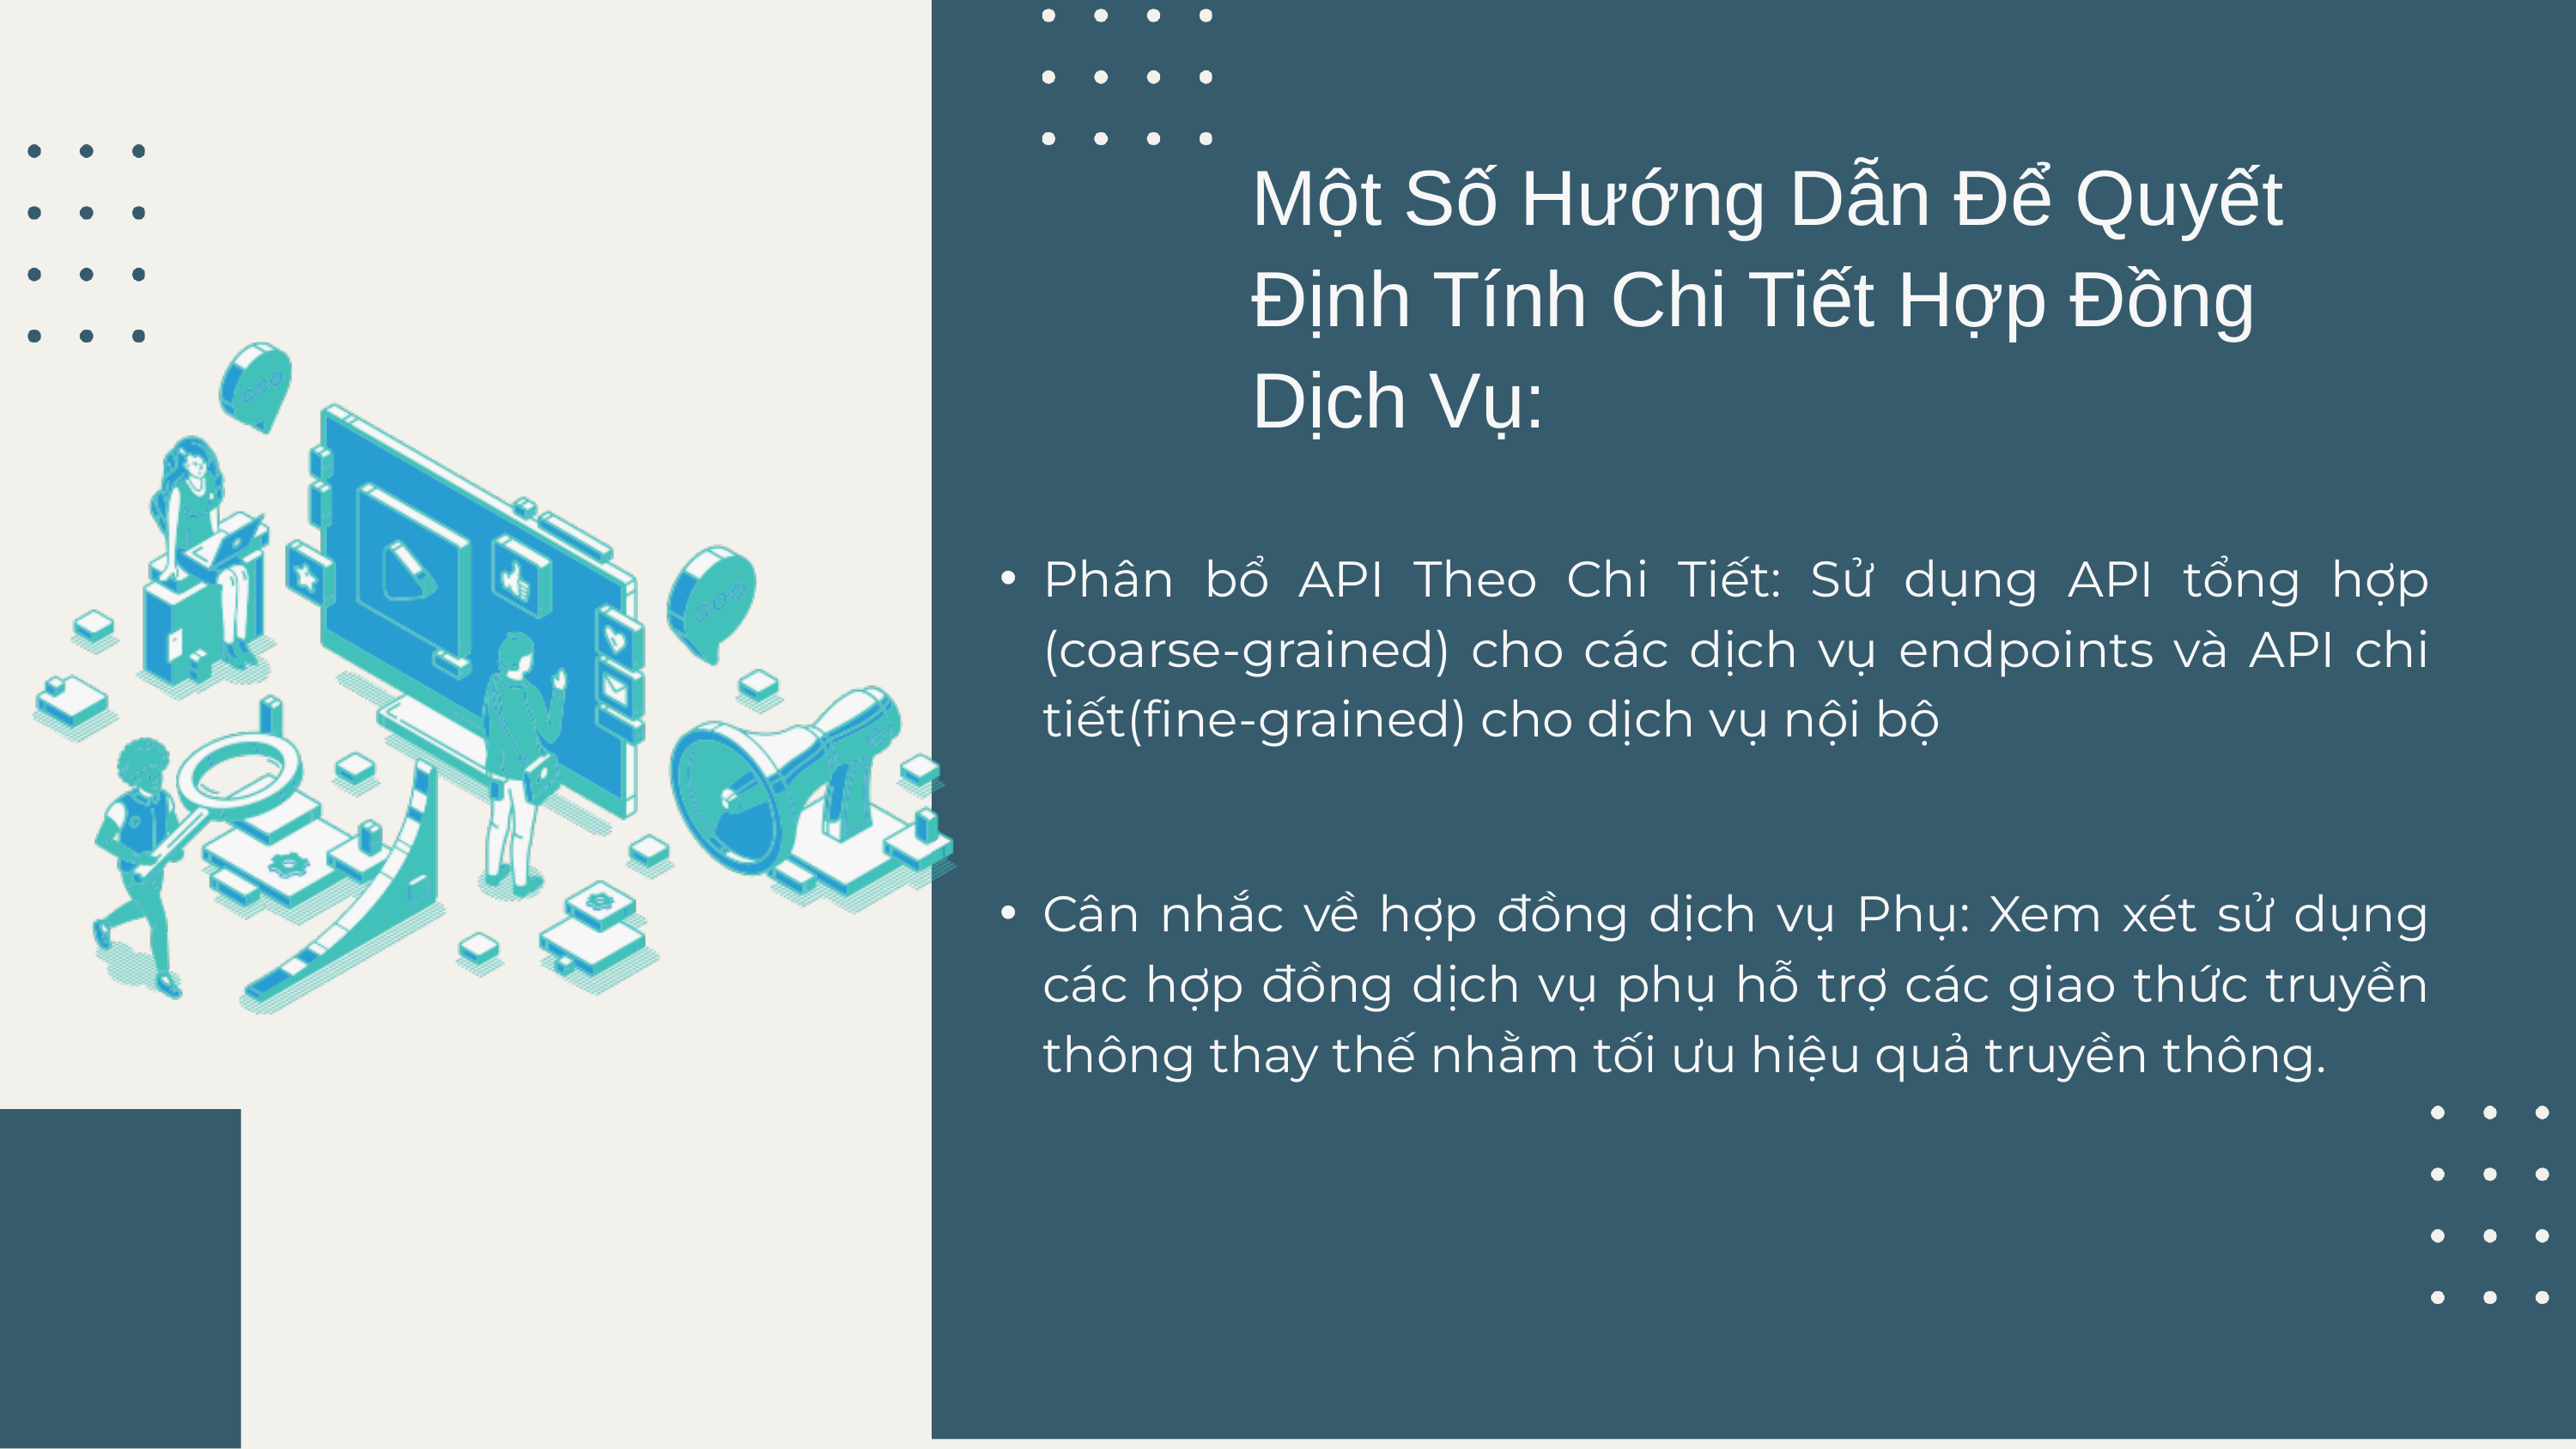

Một Số Hướng Dẫn Để Quyết Định Tính Chi Tiết Hợp Đồng Dịch Vụ:

Phân bổ API Theo Chi Tiết: Sử dụng API tổng hợp (coarse-grained) cho các dịch vụ endpoints và API chi tiết(fine-grained) cho dịch vụ nội bộ

Cân nhắc về hợp đồng dịch vụ Phụ: Xem xét sử dụng các hợp đồng dịch vụ phụ hỗ trợ các giao thức truyền thông thay thế nhằm tối ưu hiệu quả truyền thông.